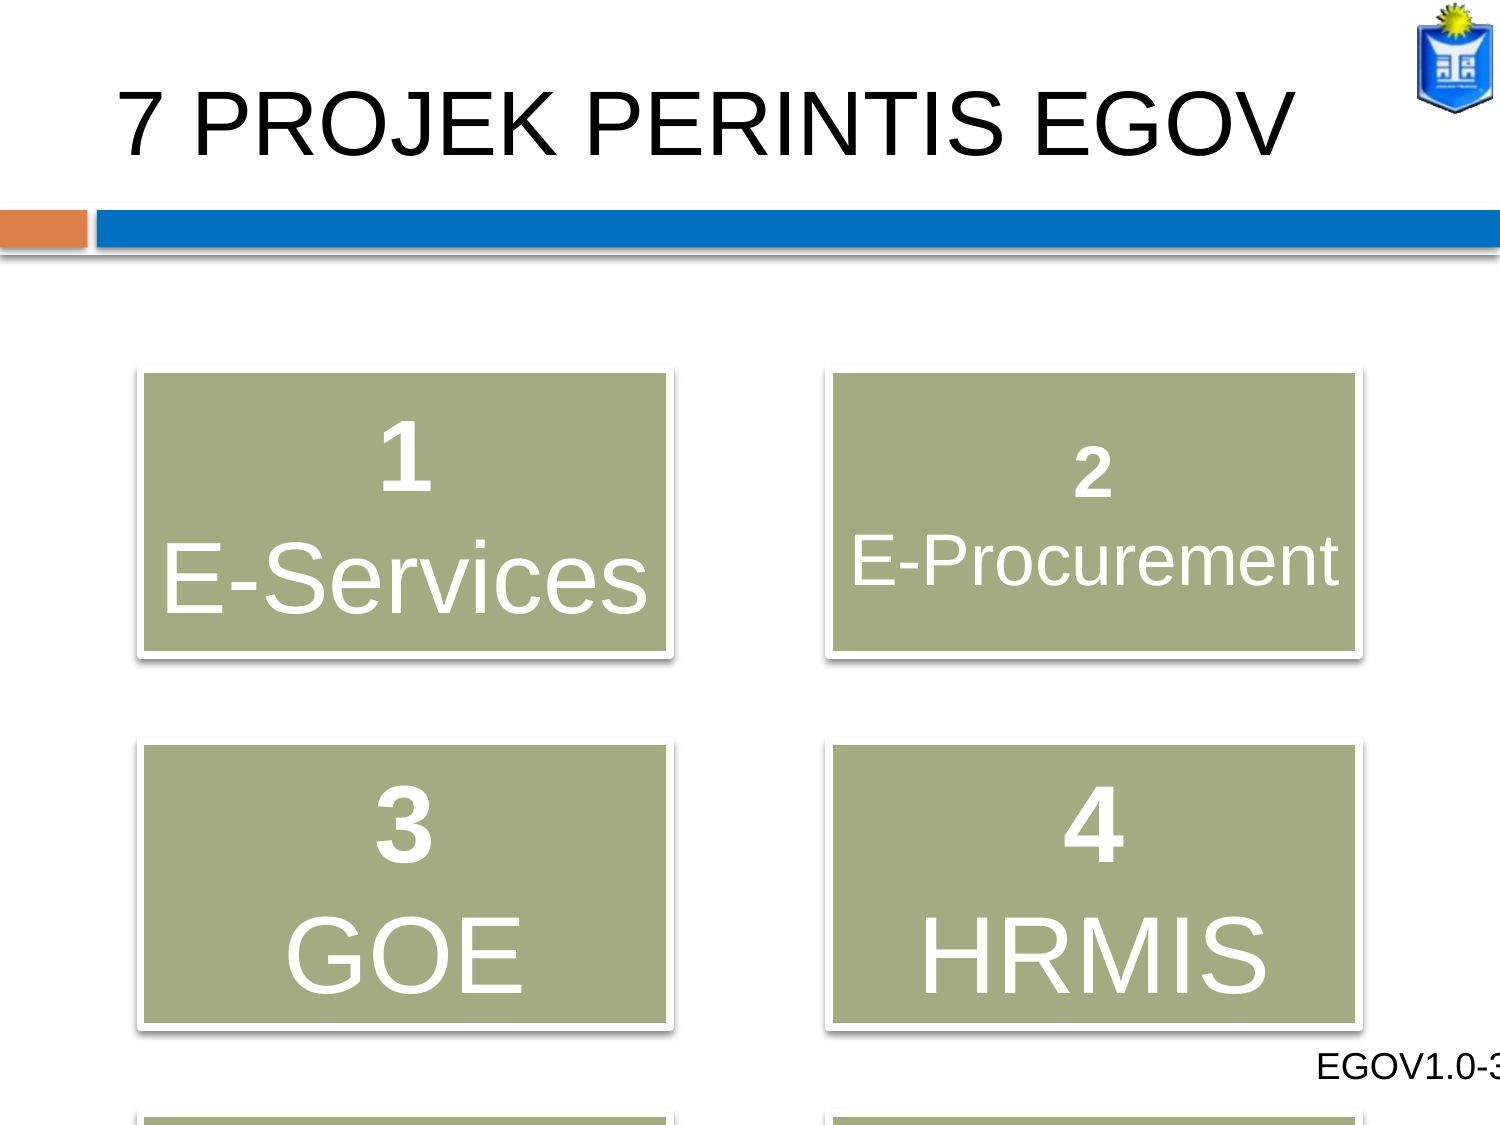

# 7 PROJEK PERINTIS EGOV
1
E-Services
2
E-Procurement
3
GOE
4
HRMIS
7
EGOV1.0-3